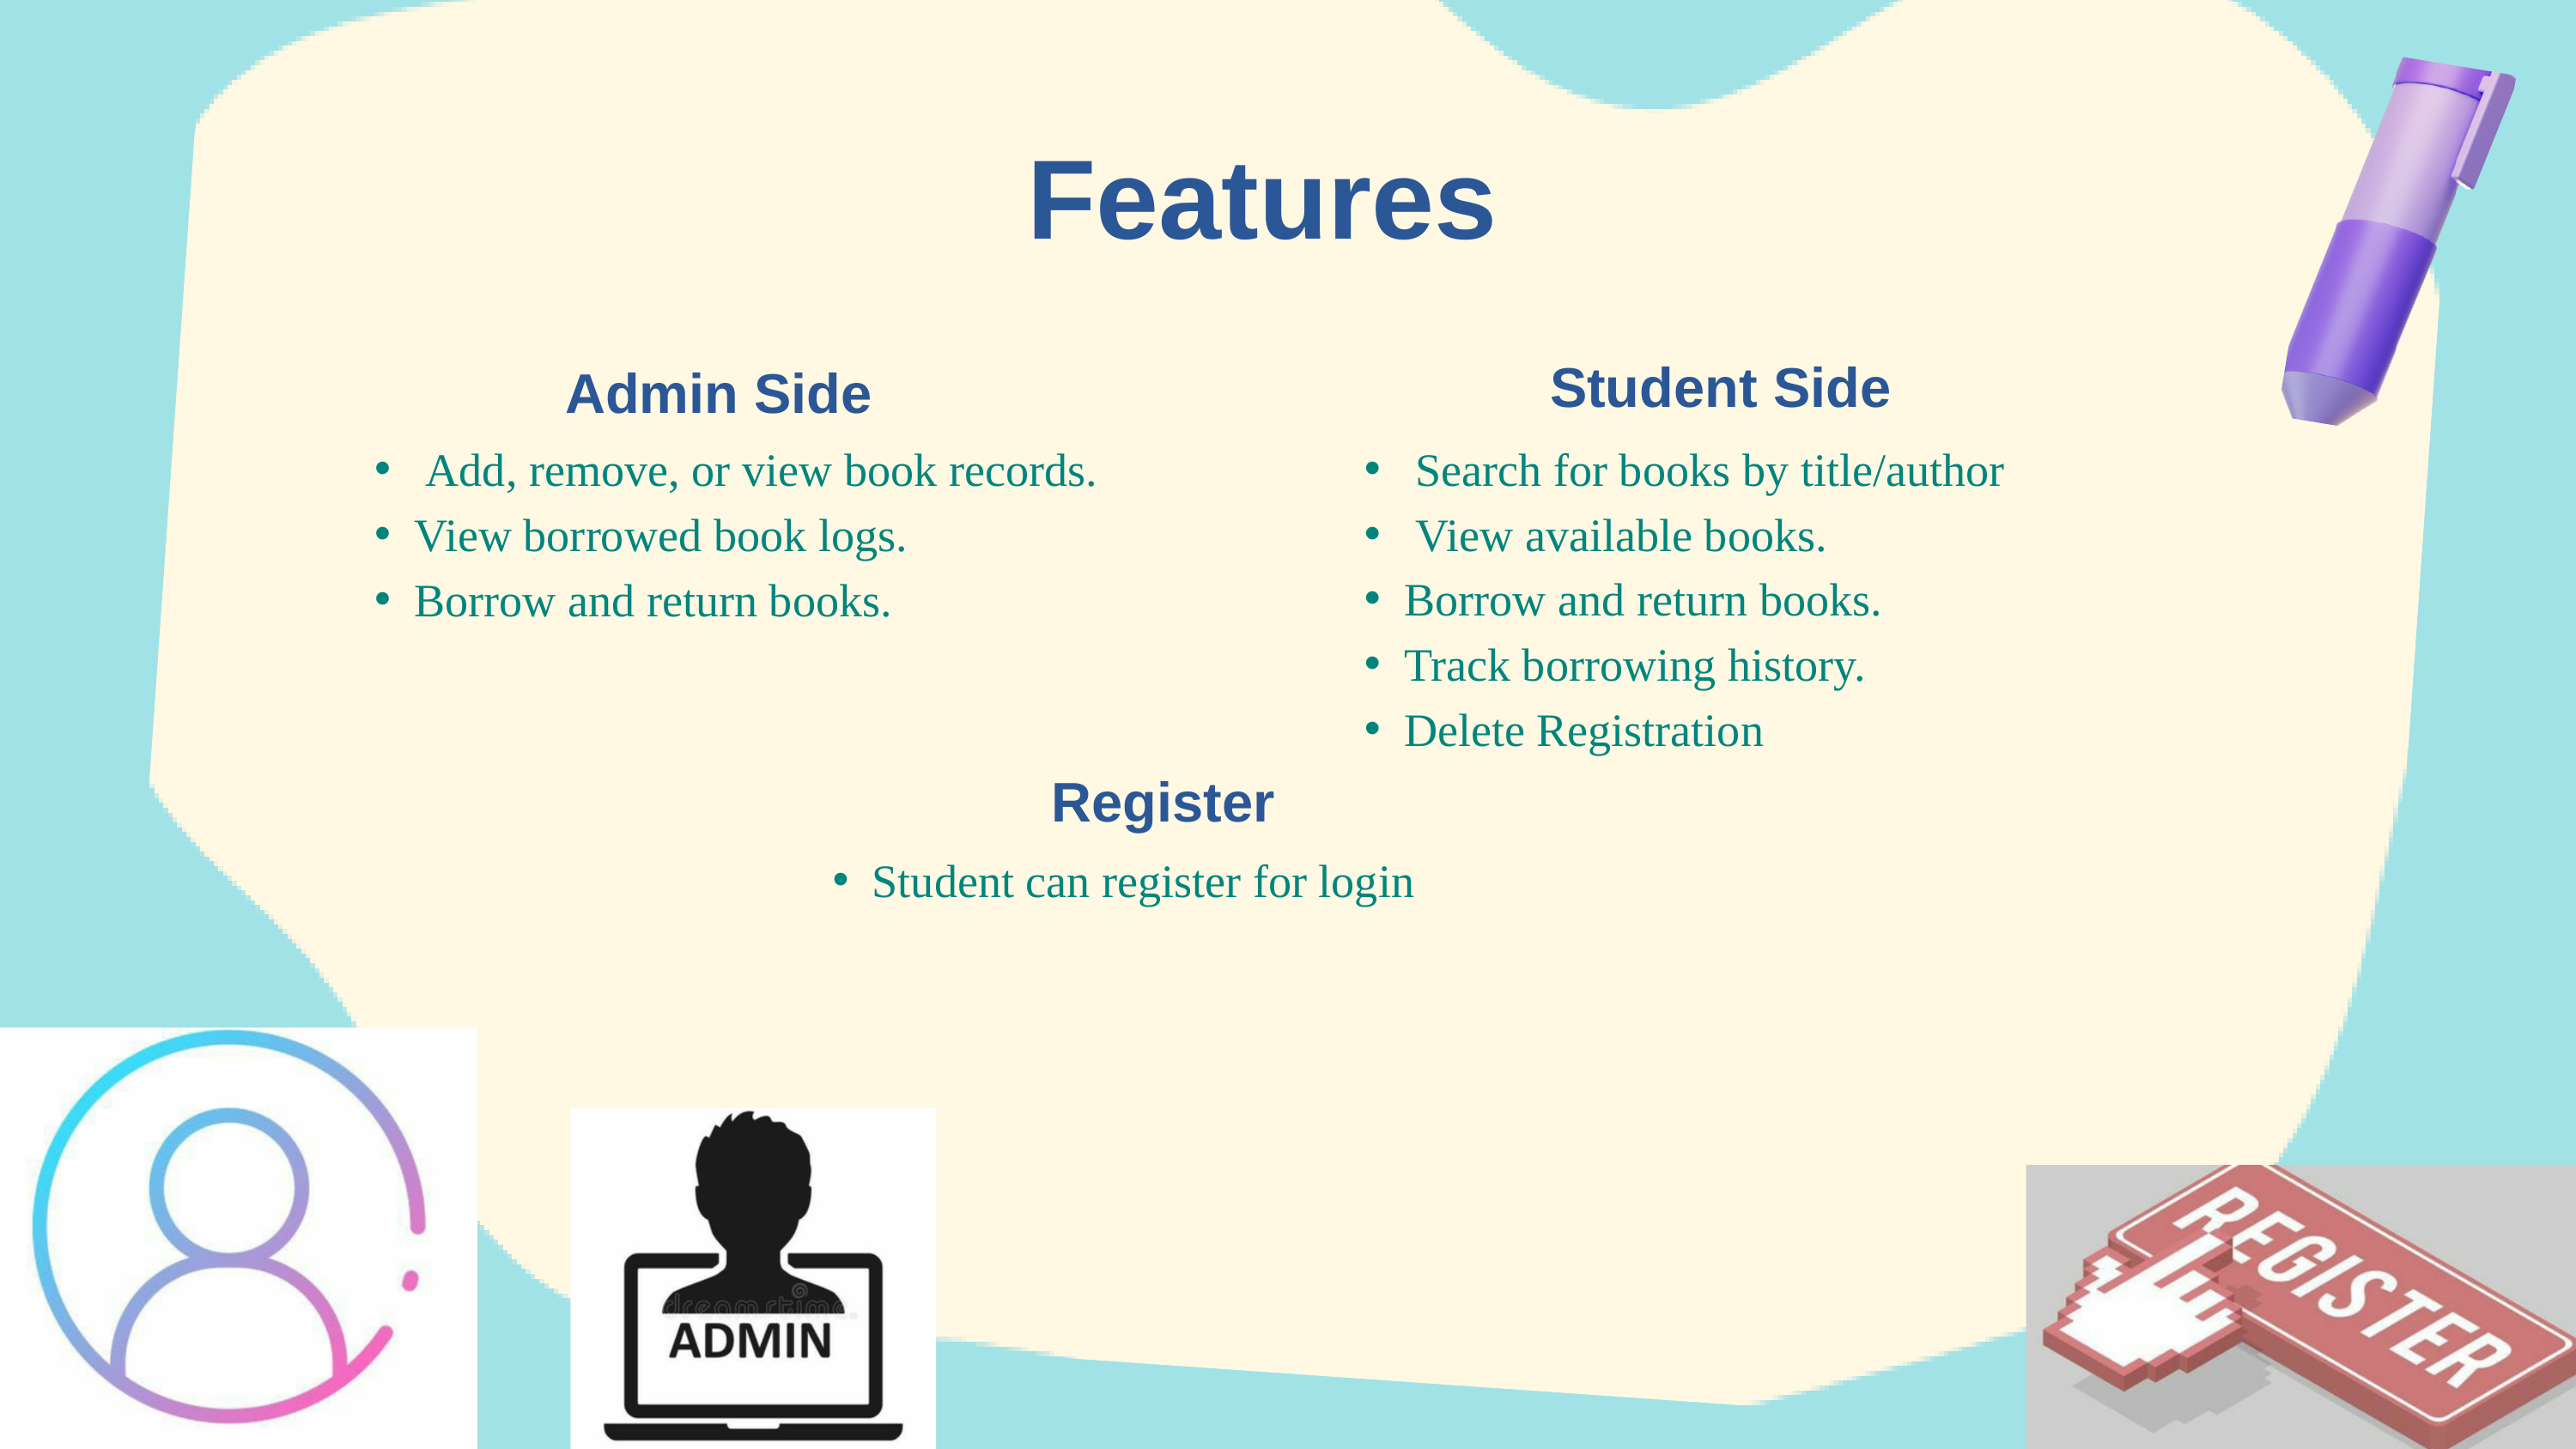

Features
Student Side
Admin Side
 Add, remove, or view book records.
View borrowed book logs.
Borrow and return books.
 Search for books by title/author
 View available books.
Borrow and return books.
Track borrowing history.
Delete Registration

Register
Student can register for login